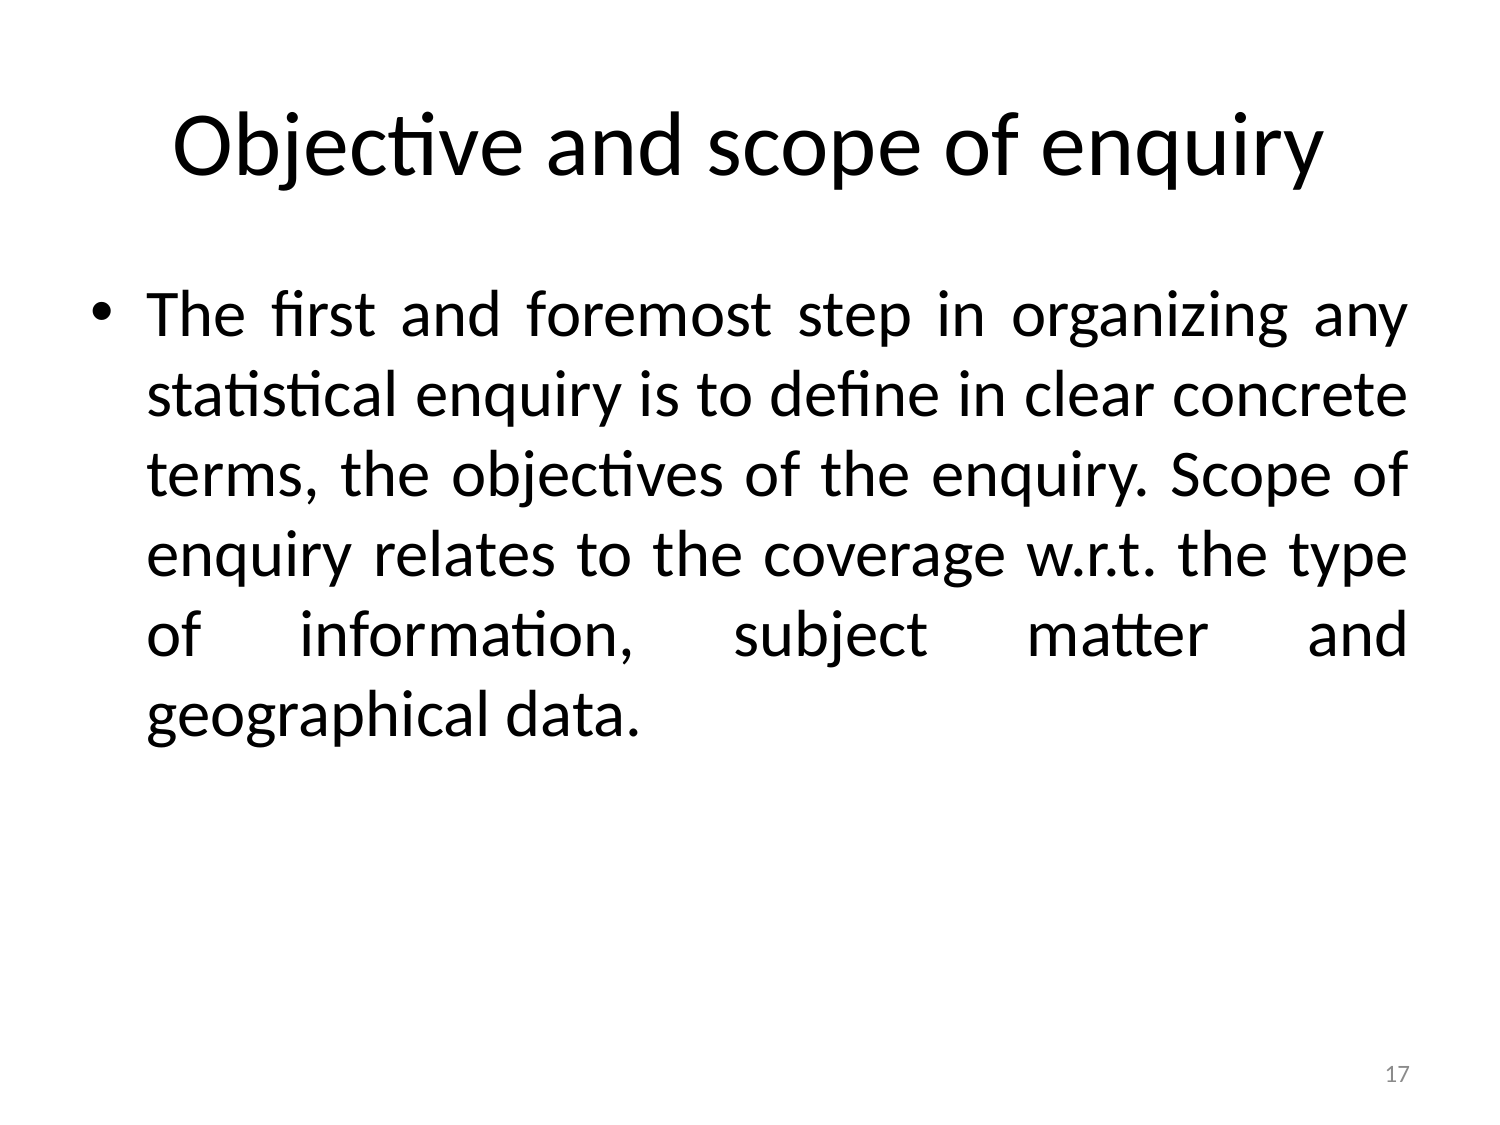

# Objective and scope of enquiry
The first and foremost step in organizing any statistical enquiry is to define in clear concrete terms, the objectives of the enquiry. Scope of enquiry relates to the coverage w.r.t. the type of information, subject matter and geographical data.

17